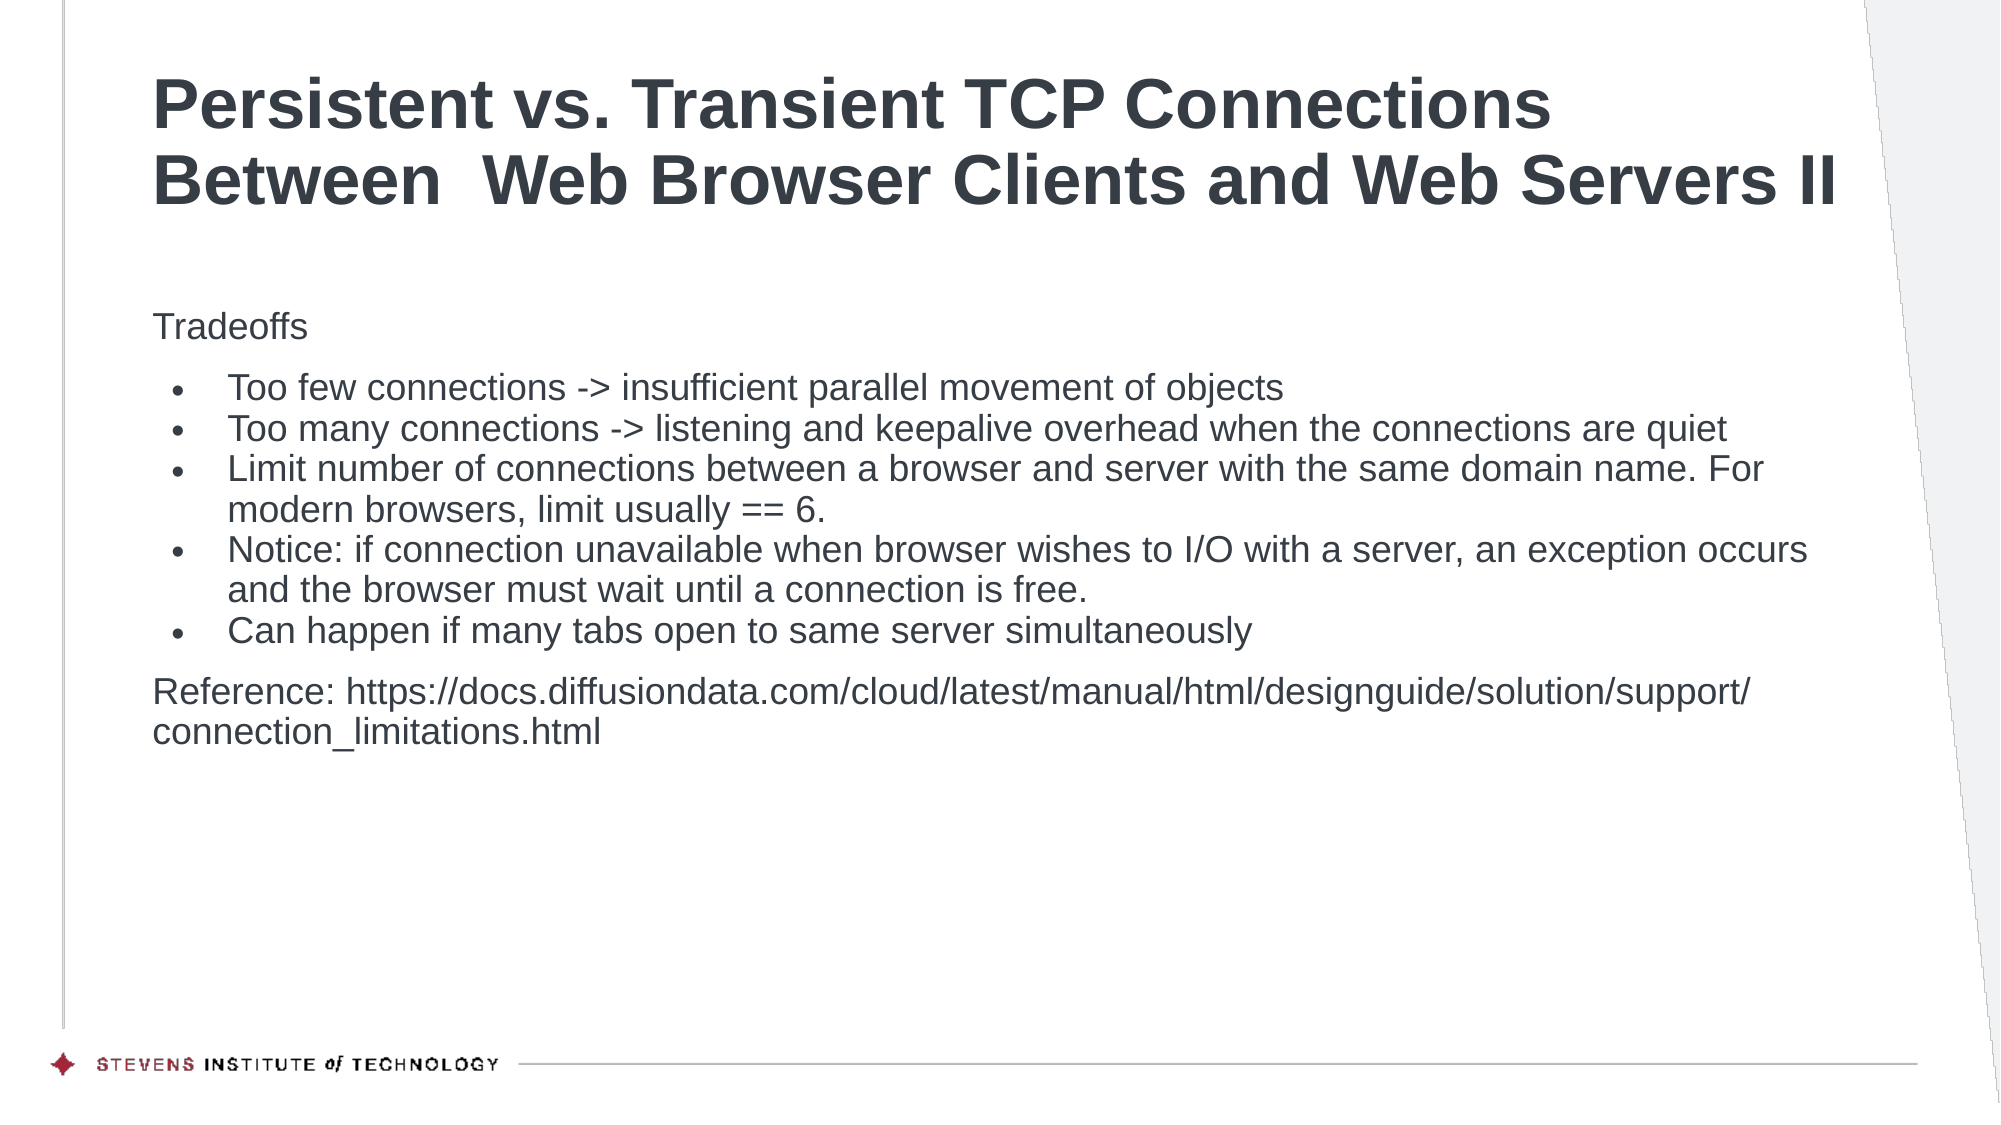

# Persistent vs. Transient TCP Connections Between  Web Browser Clients and Web Servers II

Tradeoffs
Too few connections -> insufficient parallel movement of objects
Too many connections -> listening and keepalive overhead when the connections are quiet
Limit number of connections between a browser and server with the same domain name. For modern browsers, limit usually == 6.
Notice: if connection unavailable when browser wishes to I/O with a server, an exception occurs and the browser must wait until a connection is free.
Can happen if many tabs open to same server simultaneously
Reference: https://docs.diffusiondata.com/cloud/latest/manual/html/designguide/solution/support/connection_limitations.html